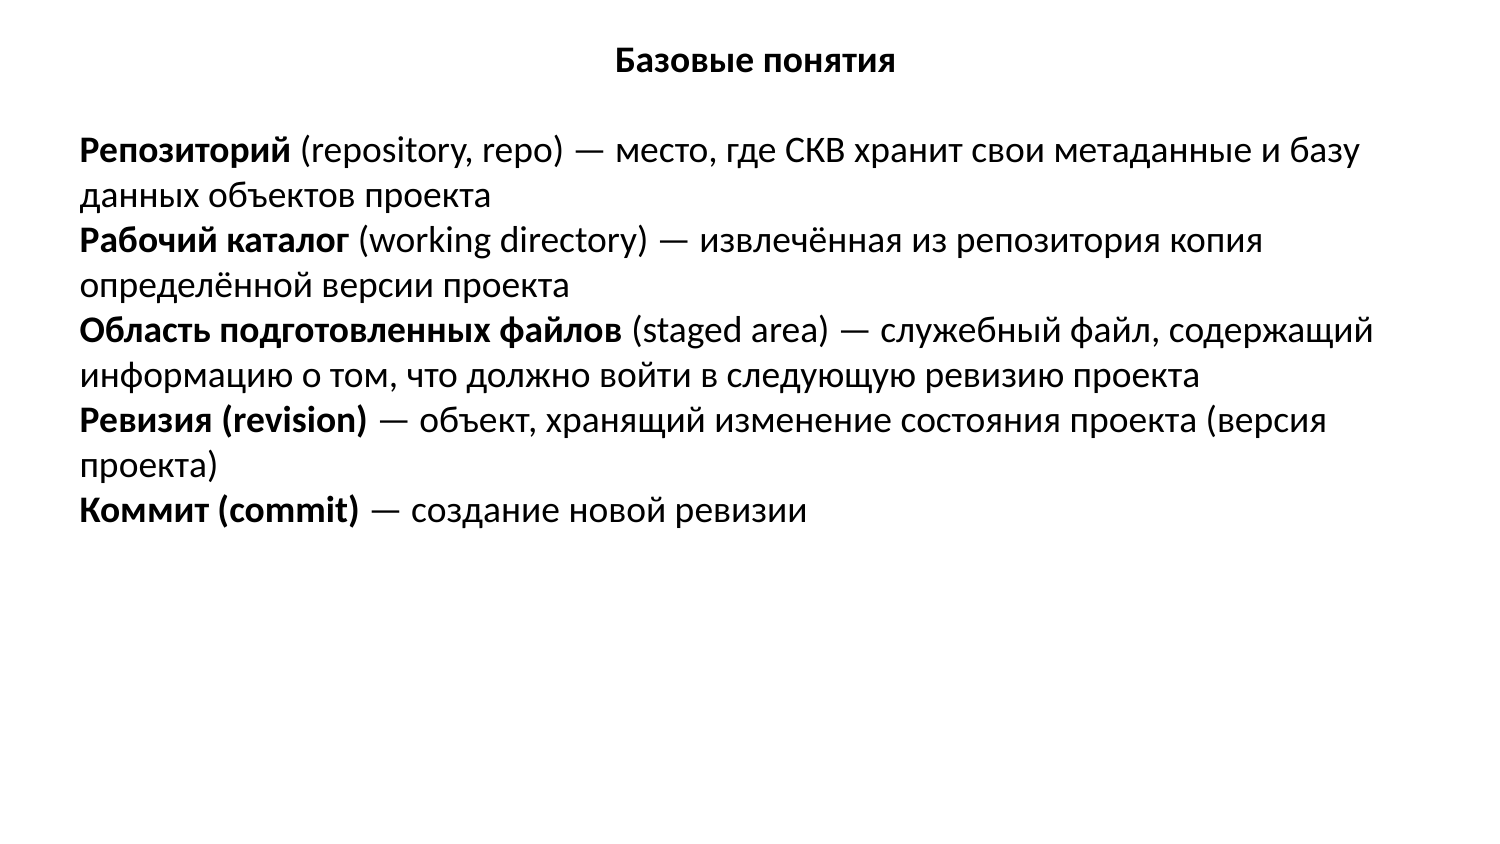

Базовые понятия

Репозиторий (repository, repo) — место, где СКВ хранит свои метаданные и базу данных объектов проекта
Рабочий каталог (working directory) — извлечённая из репозитория копия определённой версии проекта
Область подготовленных файлов (staged area) — служебный файл, содержащий информацию о том, что должно войти в следующую ревизию проекта
Ревизия (revision) — объект, хранящий изменение состояния проекта (версия проекта)
Коммит (commit) — создание новой ревизии